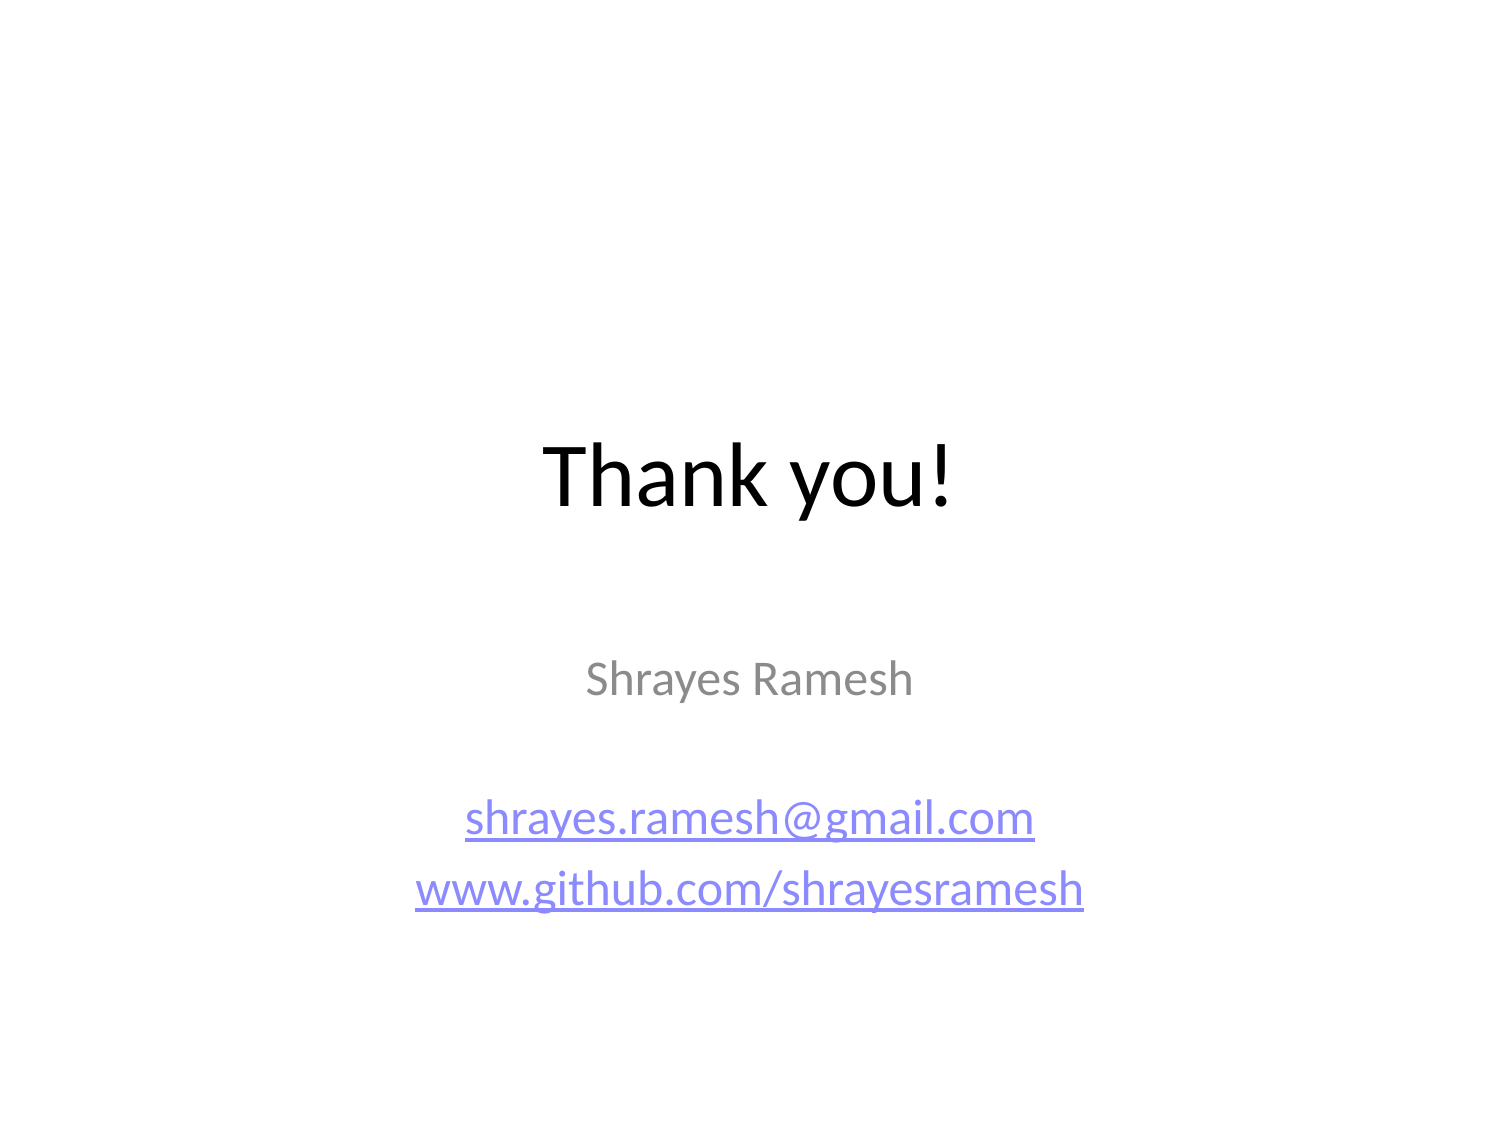

# Thank you!
Shrayes Ramesh

shrayes.ramesh@gmail.com
www.github.com/shrayesramesh